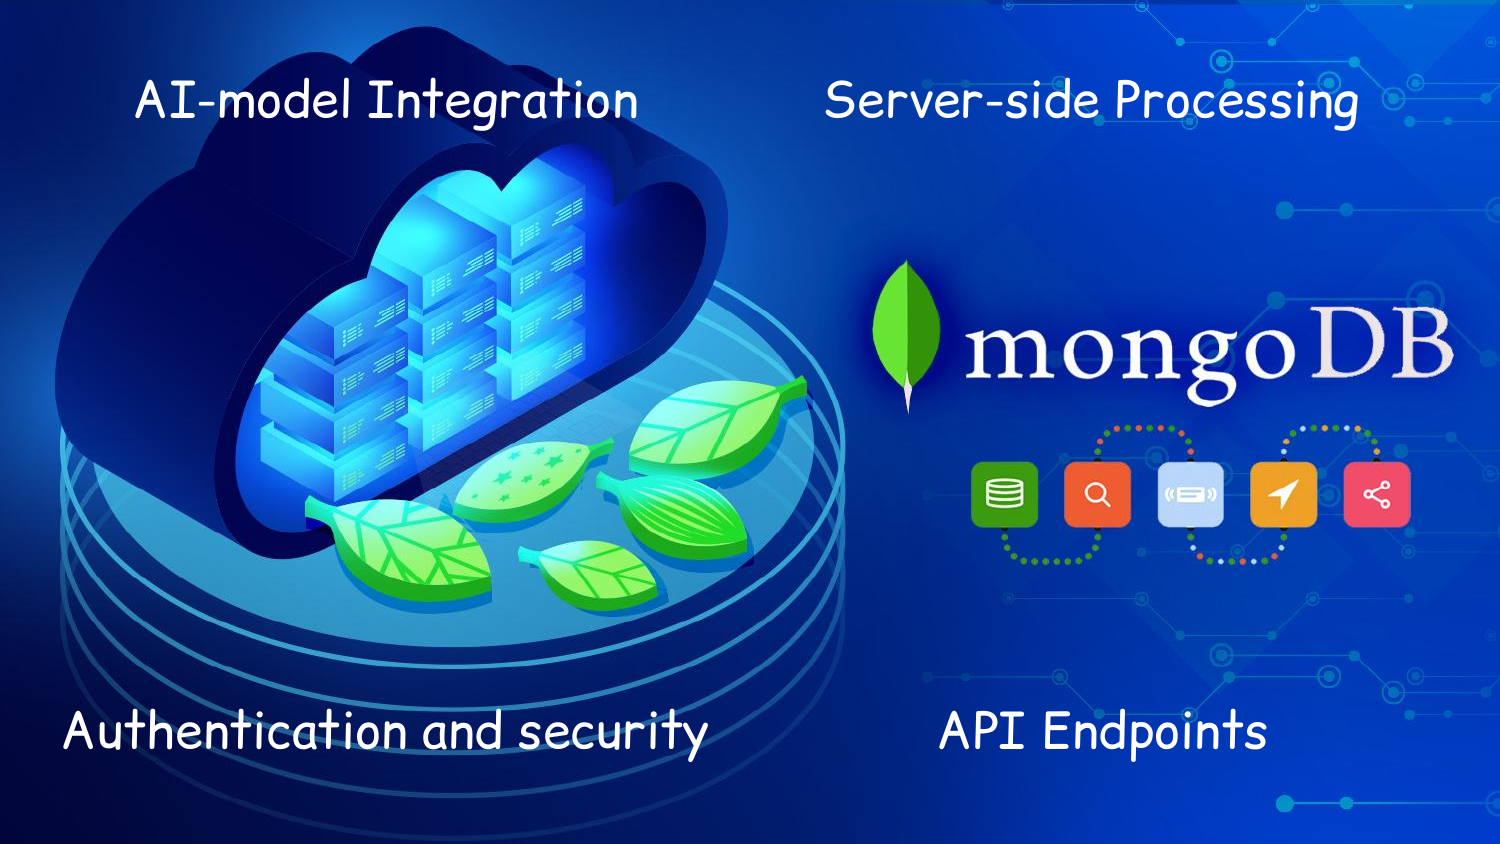

AI-model Integration
# Server-side Processing
Authentication and security
API Endpoints